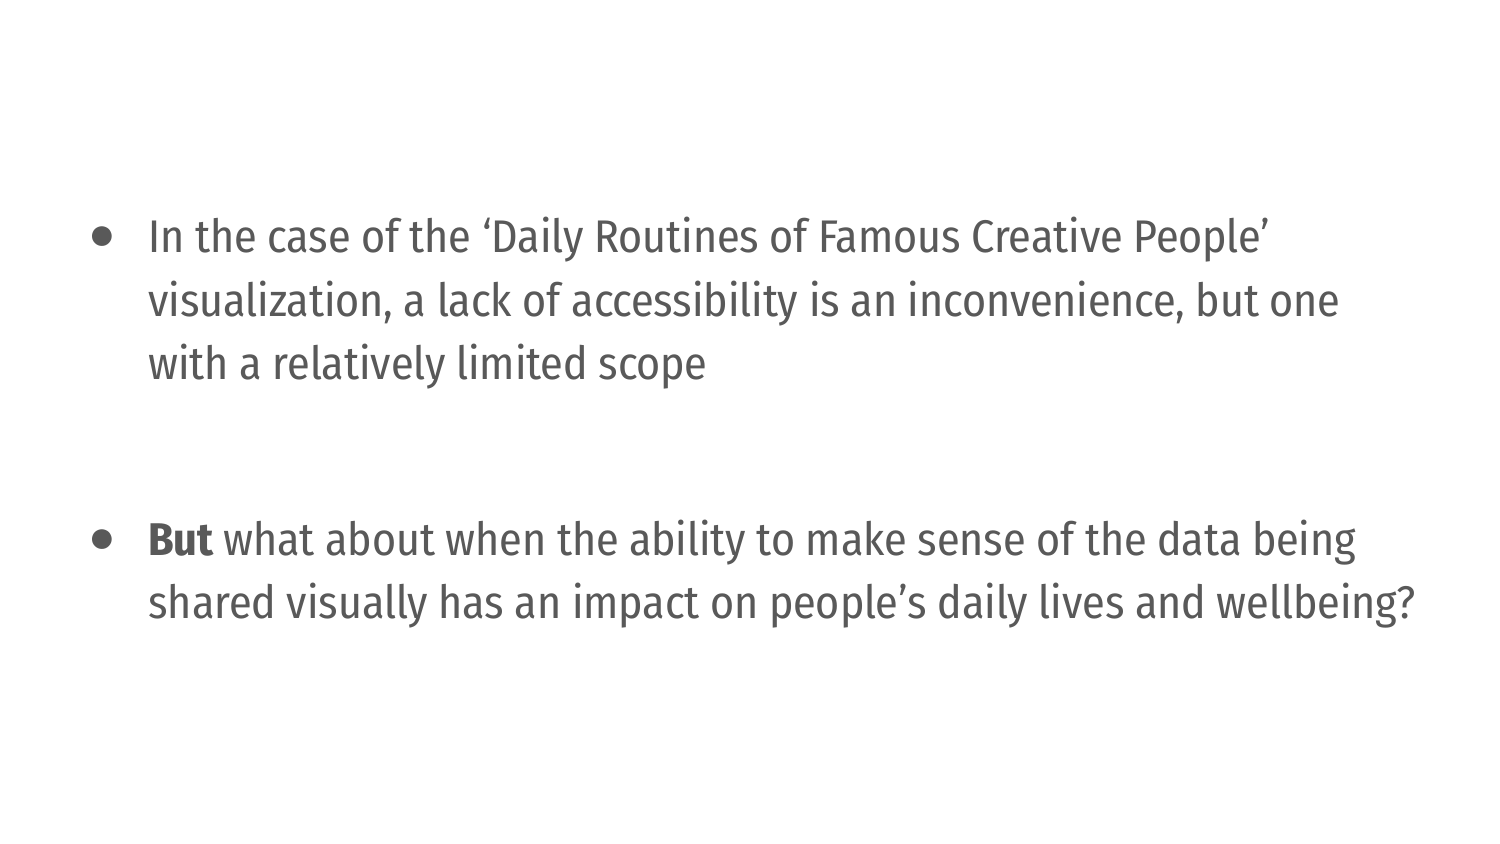

In the case of the ‘Daily Routines of Famous Creative People’ visualization, a lack of accessibility is an inconvenience, but one with a relatively limited scope

But what about when the ability to make sense of the data being shared visually has an impact on people’s daily lives and wellbeing?